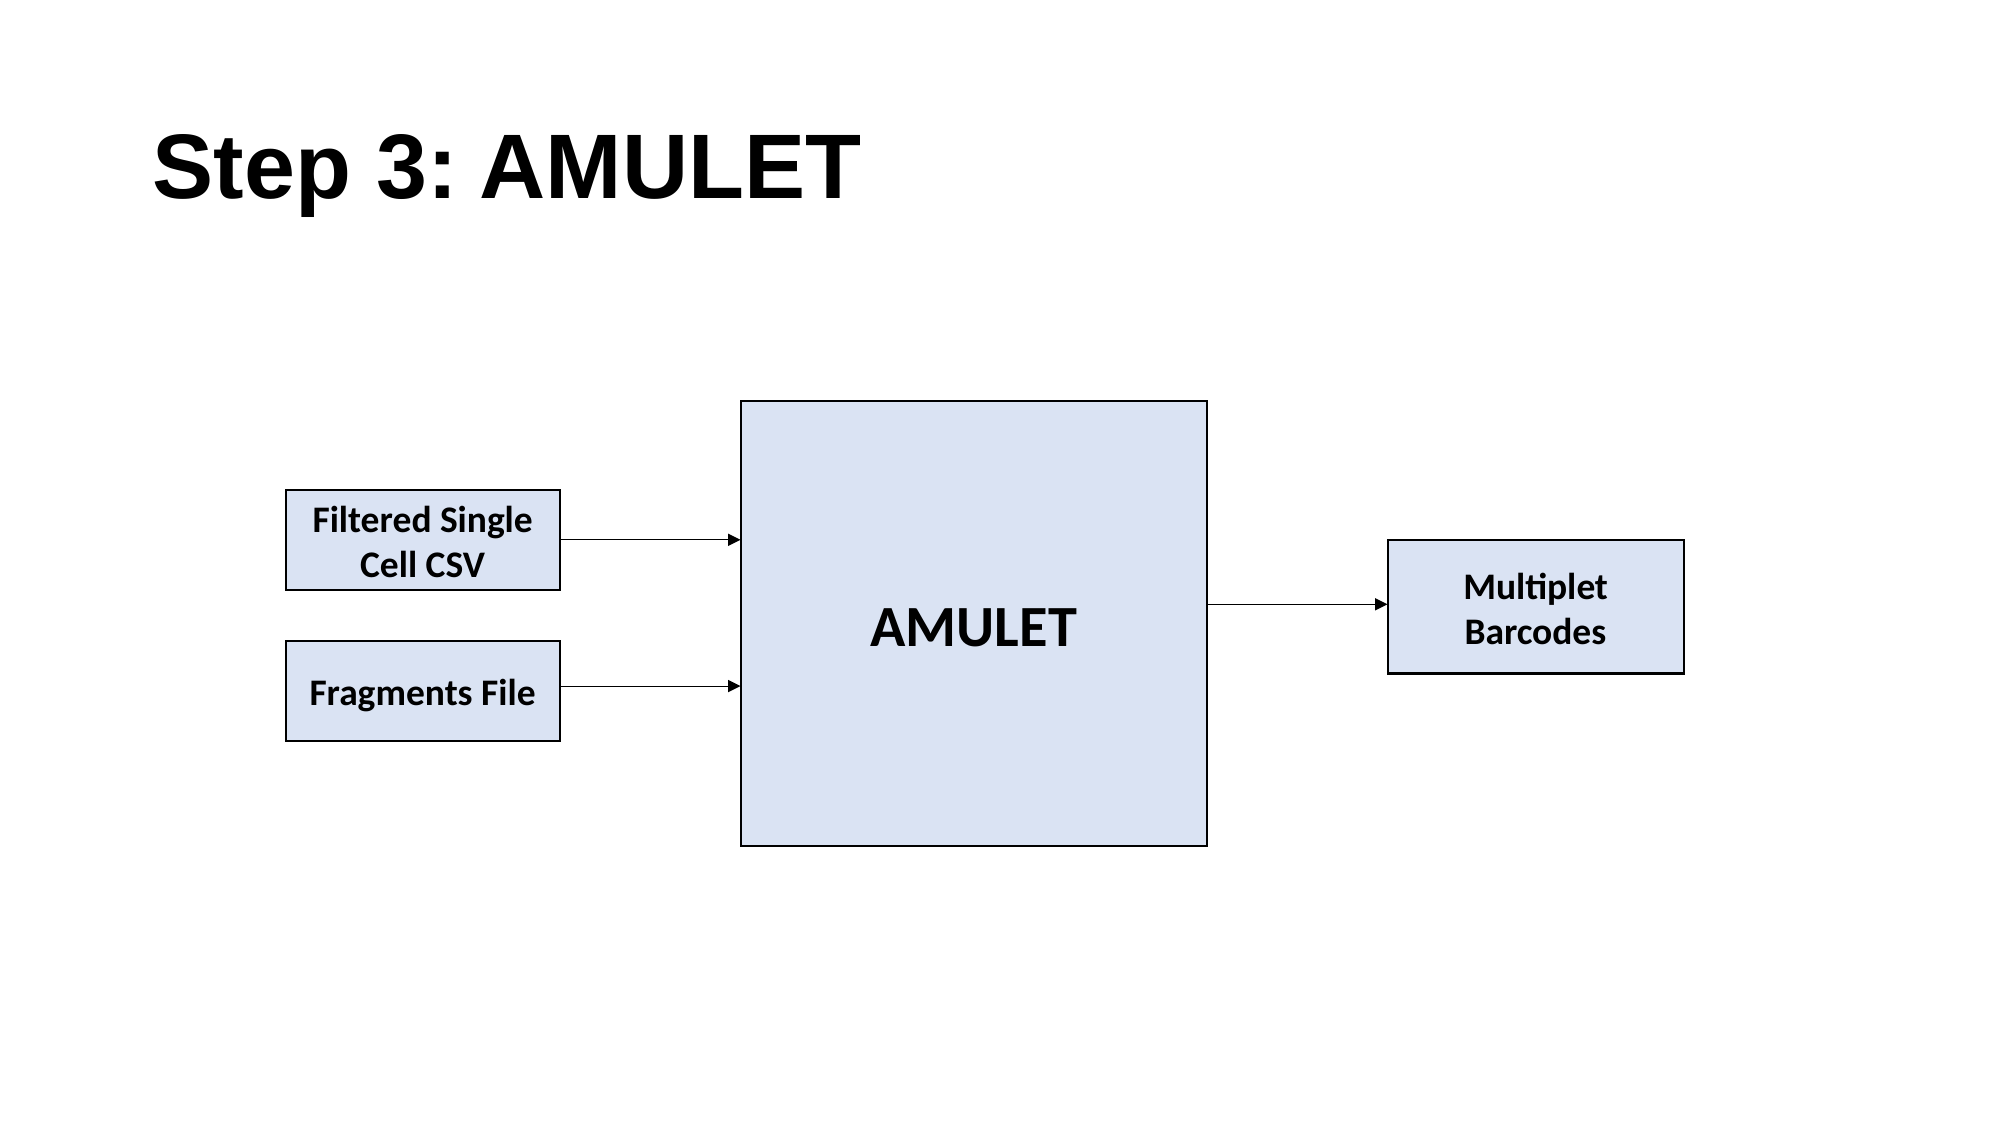

# Step 3: AMULET
AMULET
Filtered Single Cell CSV
Multiplet
Barcodes
Fragments File